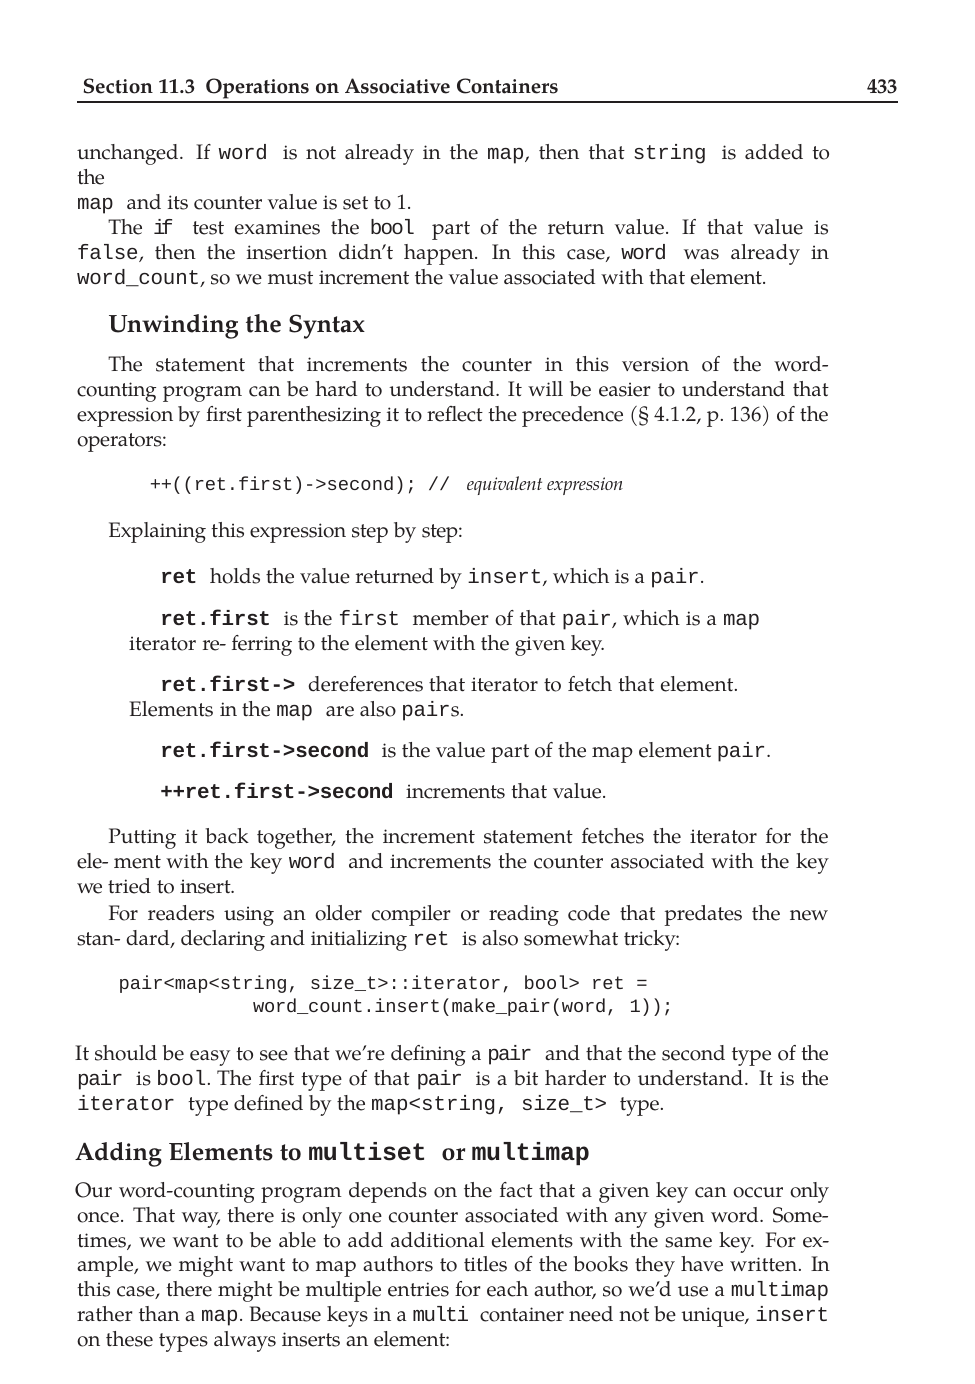

Section 11.3 Operations on Associative Containers
433

unchanged. If word is not already in the map, then that string is added to the
map and its counter value is set to 1.
The if test examines the bool part of the return value. If that value is false, then the insertion didn’t happen. In this case, word was already in word_count, so we must increment the value associated with that element.
Unwinding the Syntax
The statement that increments the counter in this version of the word-counting program can be hard to understand. It will be easier to understand that expression by first parenthesizing it to reflect the precedence (§ 4.1.2, p. 136) of the operators:
++((ret.first)->second); // equivalent expression

Explaining this expression step by step:
ret holds the value returned by insert, which is a pair.
ret.first is the first member of that pair, which is a map iterator re- ferring to the element with the given key.
ret.first-> dereferences that iterator to fetch that element. Elements in the map are also pairs.
ret.first->second is the value part of the map element pair.
++ret.first->second increments that value.
Putting it back together, the increment statement fetches the iterator for the ele- ment with the key word and increments the counter associated with the key we tried to insert.
For readers using an older compiler or reading code that predates the new stan- dard, declaring and initializing ret is also somewhat tricky:
pair<map<string, size_t>::iterator, bool> ret = word_count.insert(make_pair(word, 1));

It should be easy to see that we’re defining a pair and that the second type of the pair is bool. The first type of that pair is a bit harder to understand. It is the iterator type defined by the map<string, size_t> type.

Adding Elements to multiset or multimap
Our word-counting program depends on the fact that a given key can occur only once. That way, there is only one counter associated with any given word. Some- times, we want to be able to add additional elements with the same key. For ex- ample, we might want to map authors to titles of the books they have written. In this case, there might be multiple entries for each author, so we’d use a multimap rather than a map. Because keys in a multi container need not be unique, insert on these types always inserts an element: